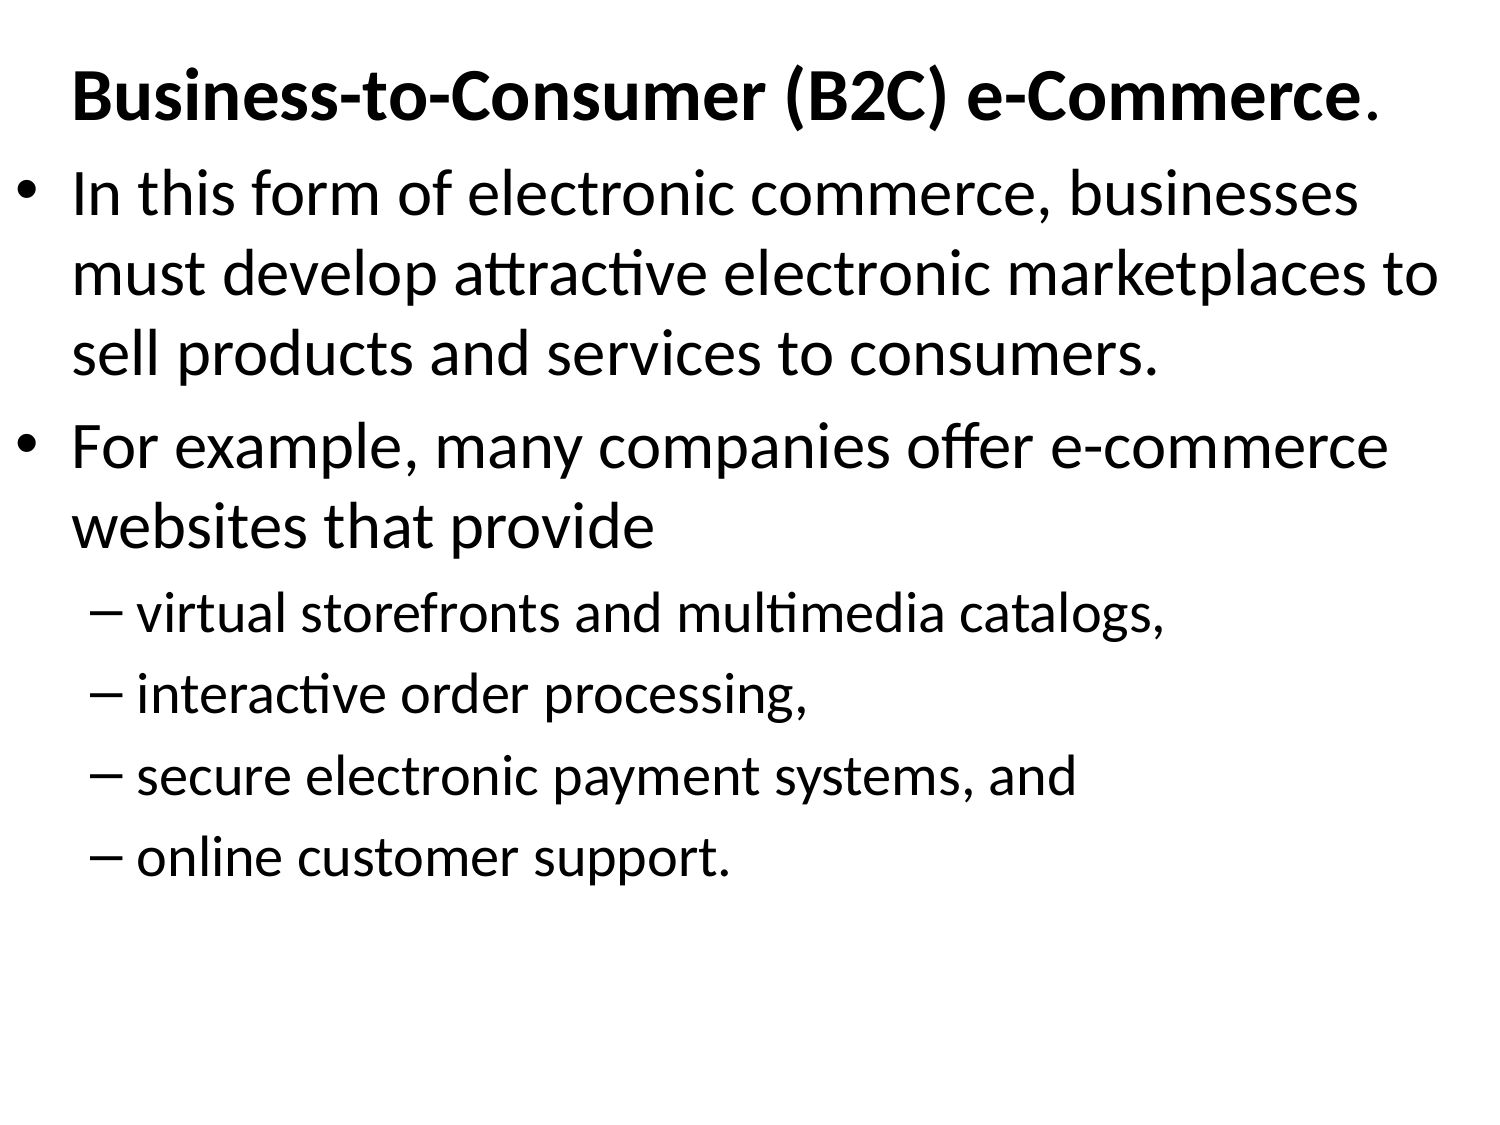

Business-to-Consumer (B2C) e-Commerce.
In this form of electronic commerce, businesses must develop attractive electronic marketplaces to sell products and services to consumers.
For example, many companies offer e-commerce websites that provide
virtual storefronts and multimedia catalogs,
interactive order processing,
secure electronic payment systems, and
online customer support.